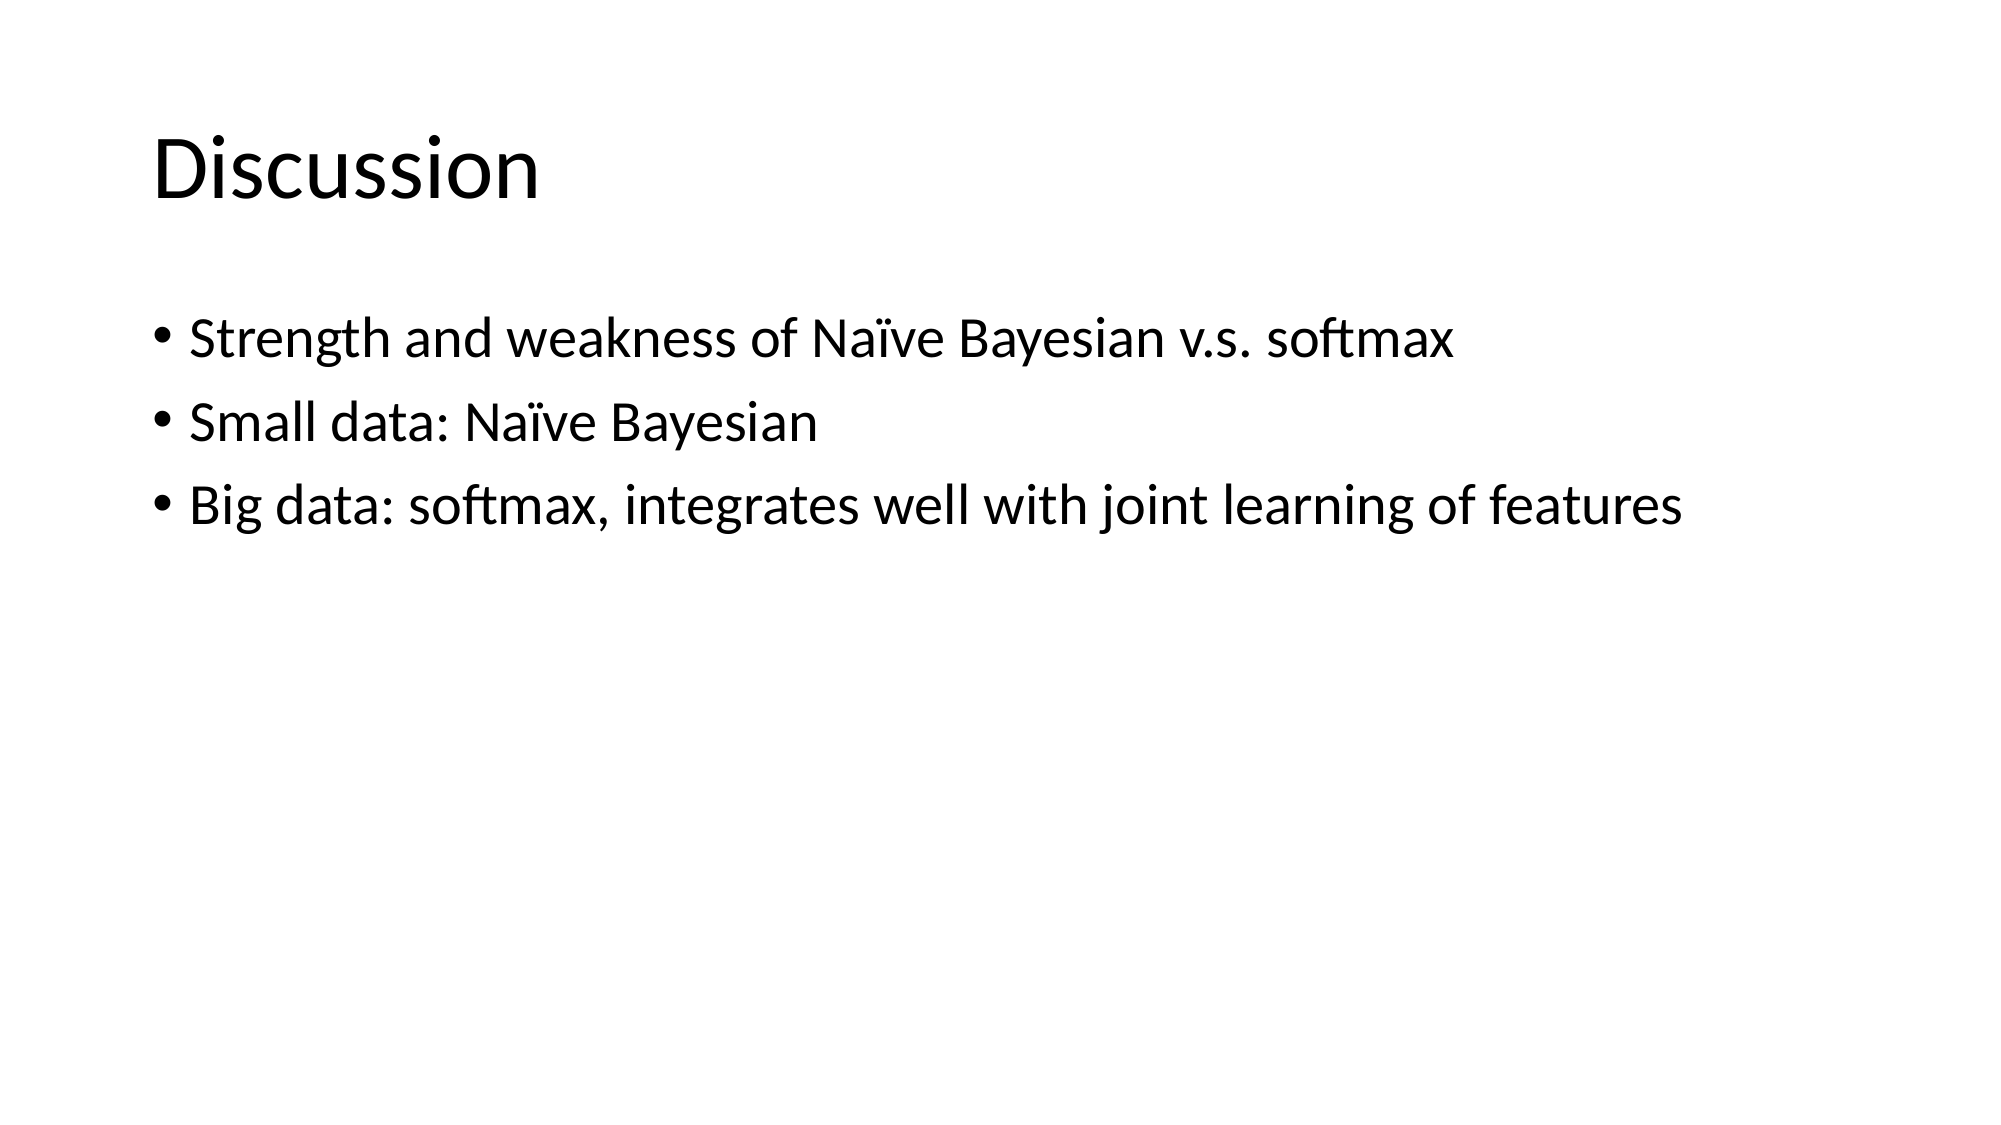

# Discussion
Strength and weakness of Naïve Bayesian v.s. softmax
Small data: Naïve Bayesian
Big data: softmax, integrates well with joint learning of features